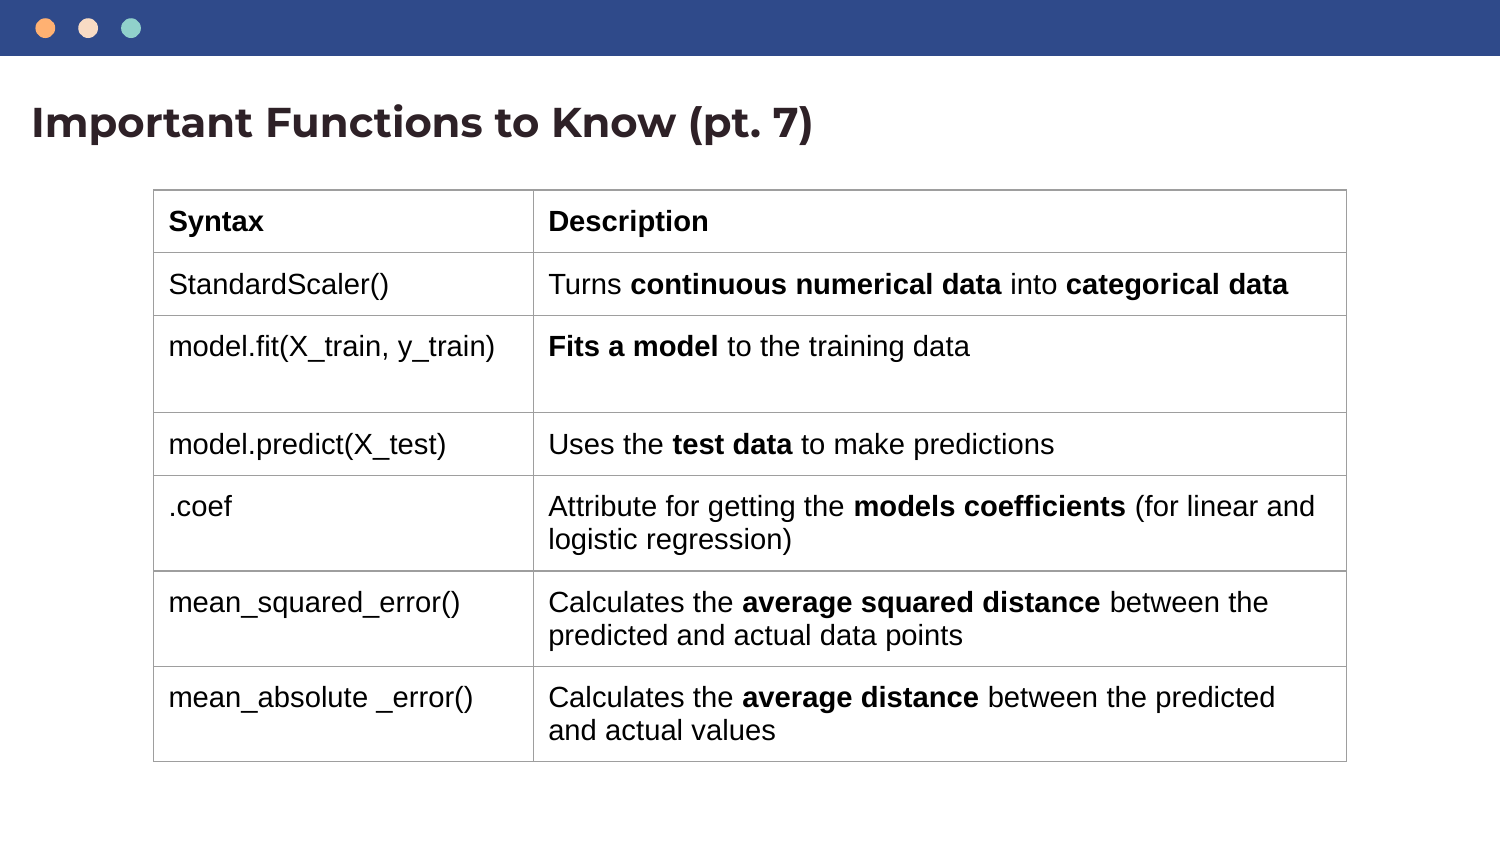

Important Functions to Know (pt. 7)
| Syntax | Description |
| --- | --- |
| StandardScaler() | Turns continuous numerical data into categorical data |
| model.fit(X\_train, y\_train) | Fits a model to the training data |
| model.predict(X\_test) | Uses the test data to make predictions |
| .coef | Attribute for getting the models coefficients (for linear and logistic regression) |
| mean\_squared\_error() | Calculates the average squared distance between the predicted and actual data points |
| mean\_absolute \_error() | Calculates the average distance between the predicted and actual values |